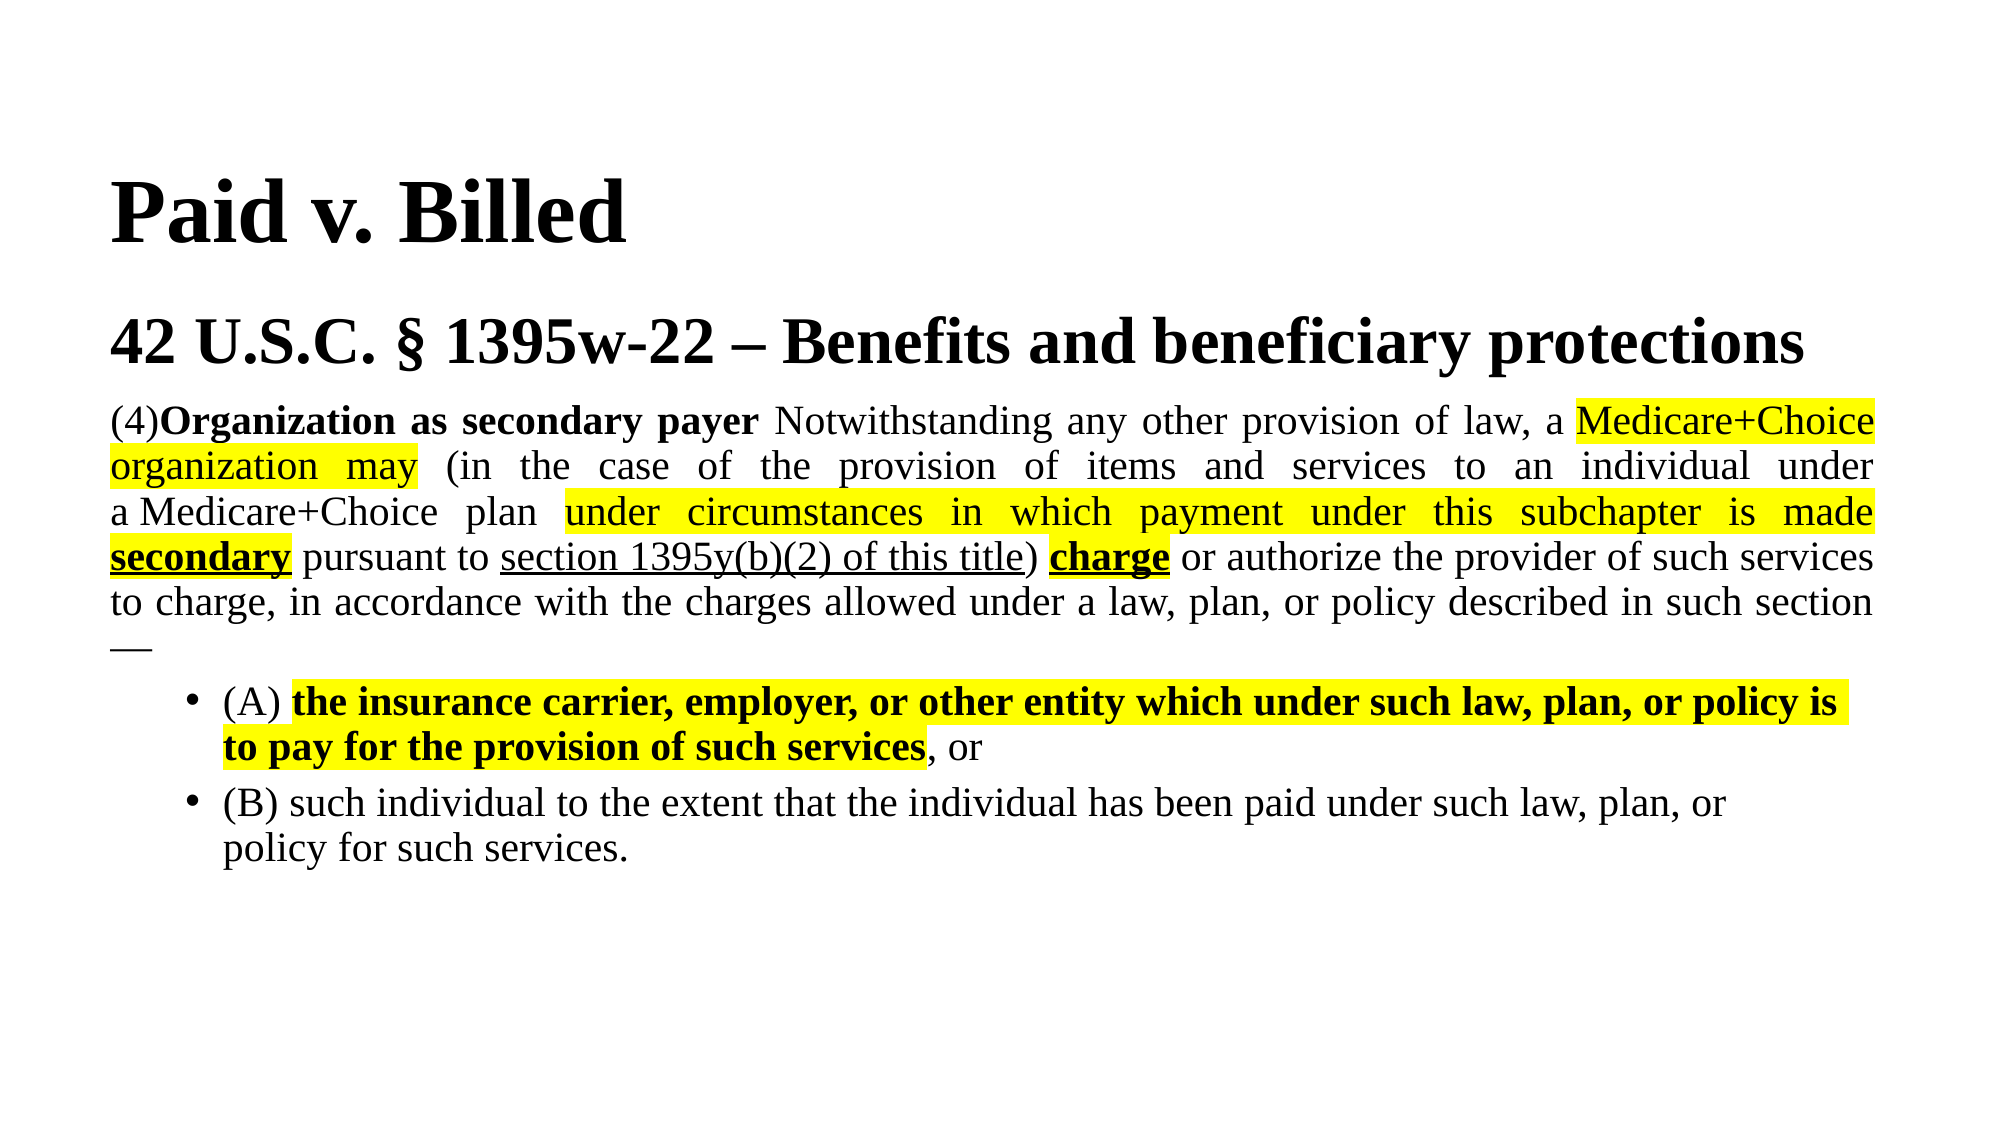

# Paid v. Billed
42 U.S.C. § 1395w-22 – Benefits and beneficiary protections
(4)Organization as secondary payer Notwithstanding any other provision of law, a Medicare+Choice organization may (in the case of the provision of items and services to an individual under a Medicare+Choice plan under circumstances in which payment under this subchapter is made secondary pursuant to section 1395y(b)(2) of this title) charge or authorize the provider of such services to charge, in accordance with the charges allowed under a law, plan, or policy described in such section—
(A) the insurance carrier, employer, or other entity which under such law, plan, or policy is 	to pay for the provision of such services, or
(B) such individual to the extent that the individual has been paid under such law, plan, or 	policy for such services.